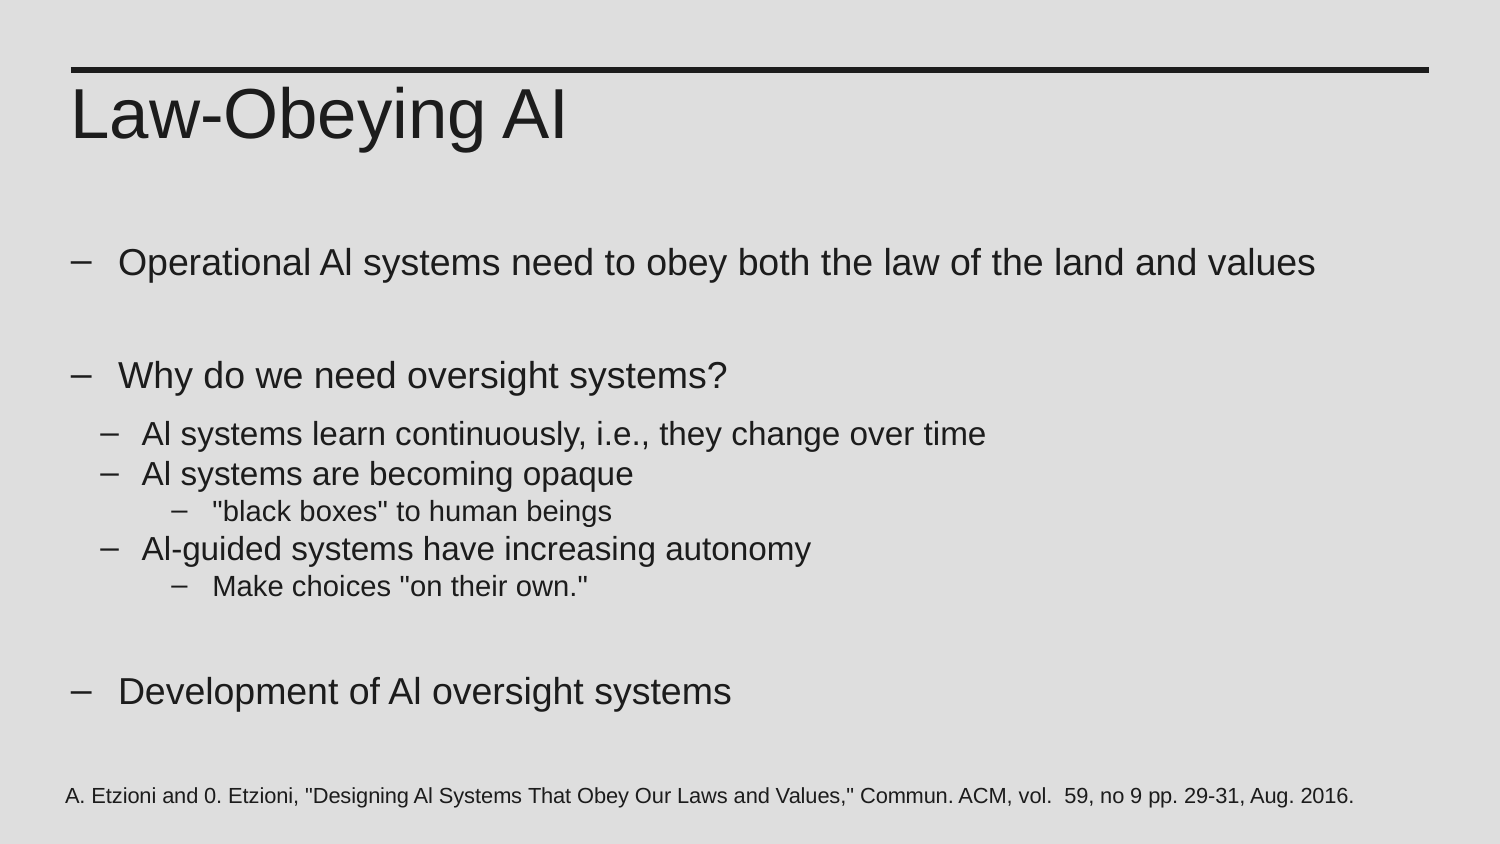

Law-Obeying AI
Operational Al systems need to obey both the law of the land and values

Why do we need oversight systems?
Al systems learn continuously, i.e., they change over time
Al systems are becoming opaque
"black boxes" to human beings
Al-guided systems have increasing autonomy
Make choices "on their own."

Development of Al oversight systems

A. Etzioni and 0. Etzioni, "Designing Al Systems That Obey Our Laws and Values," Commun. ACM, vol.  59, no 9 pp. 29-31, Aug. 2016.